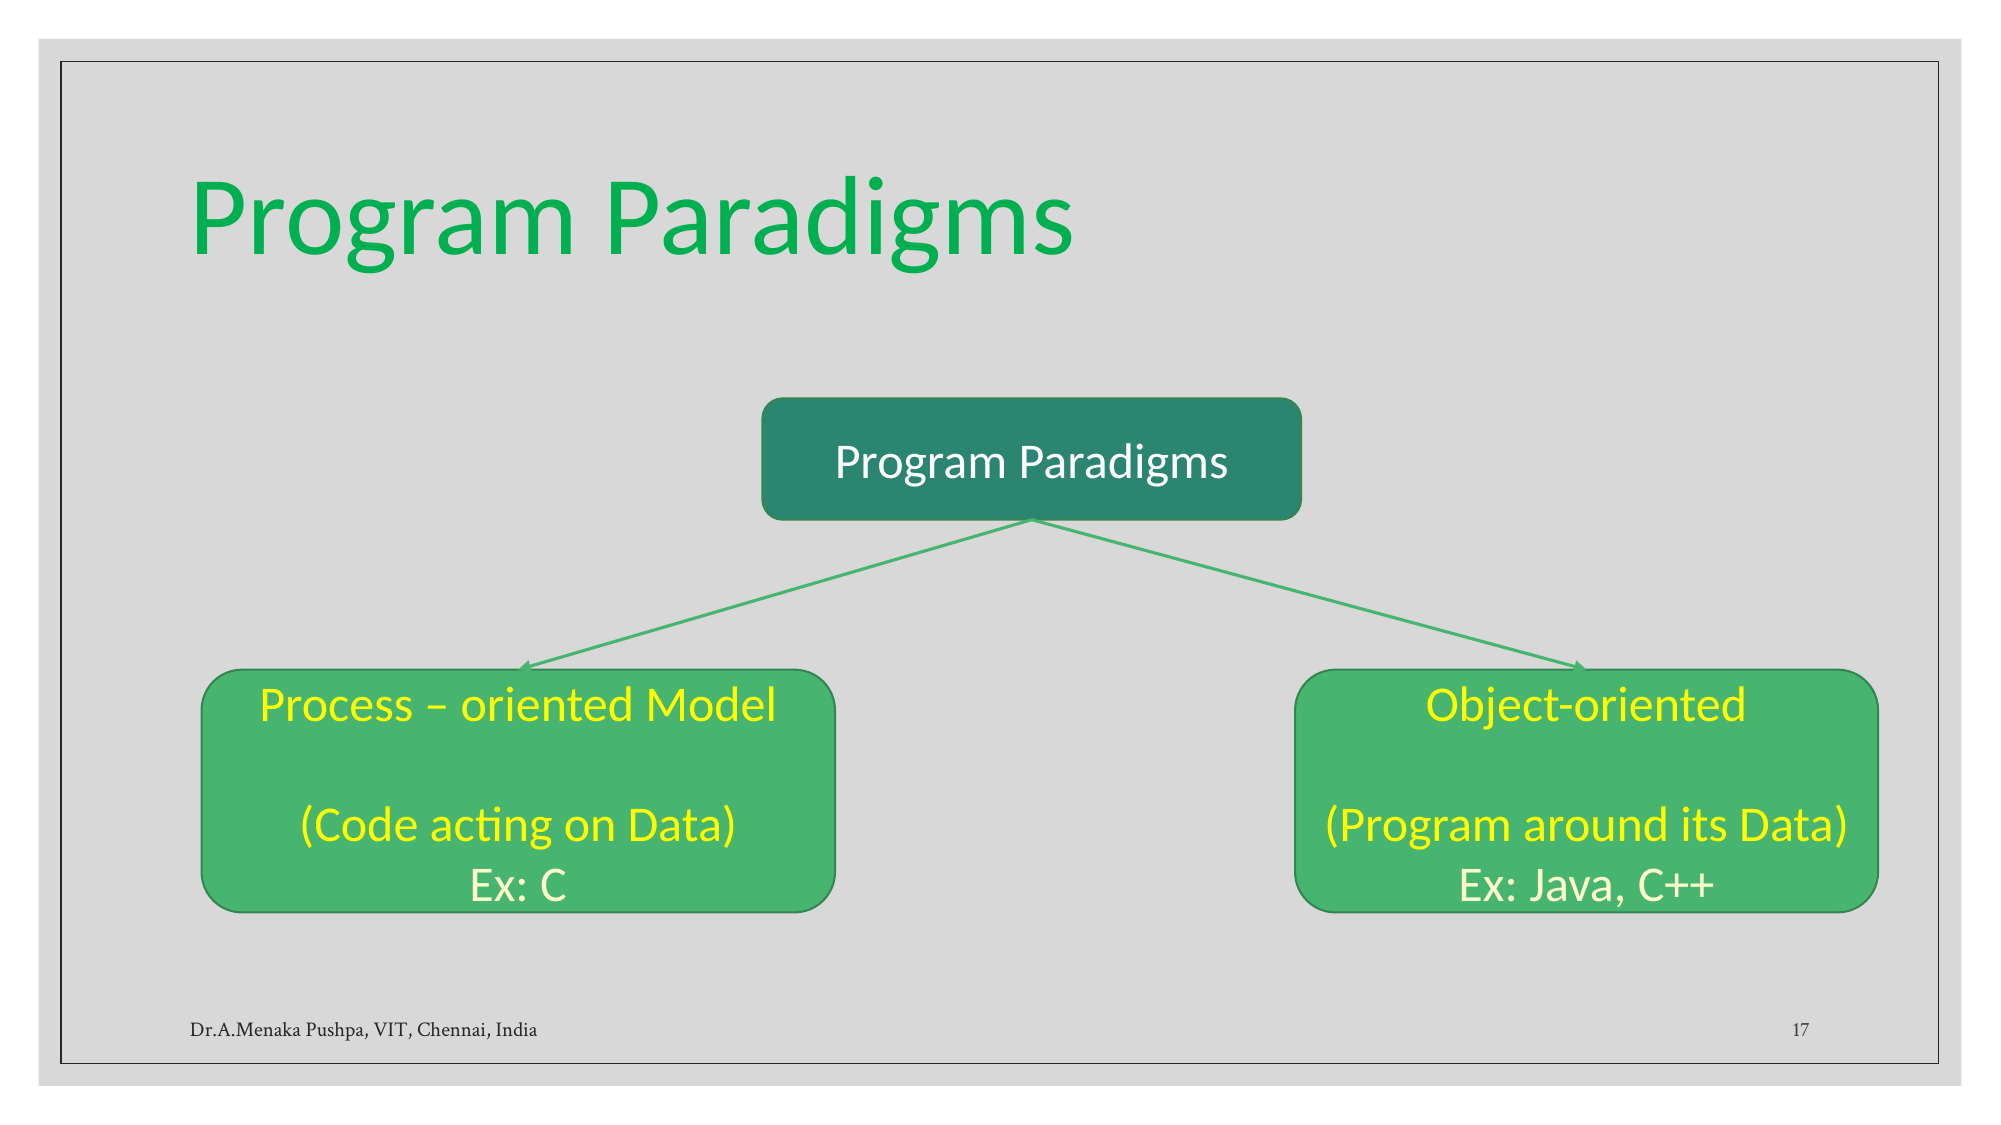

# Program Paradigms
Program Paradigms
Object-oriented

(Program around its Data)
Ex: Java, C++
Process – oriented Model

(Code acting on Data)
Ex: C
Dr.A.Menaka Pushpa, VIT, Chennai, India
17